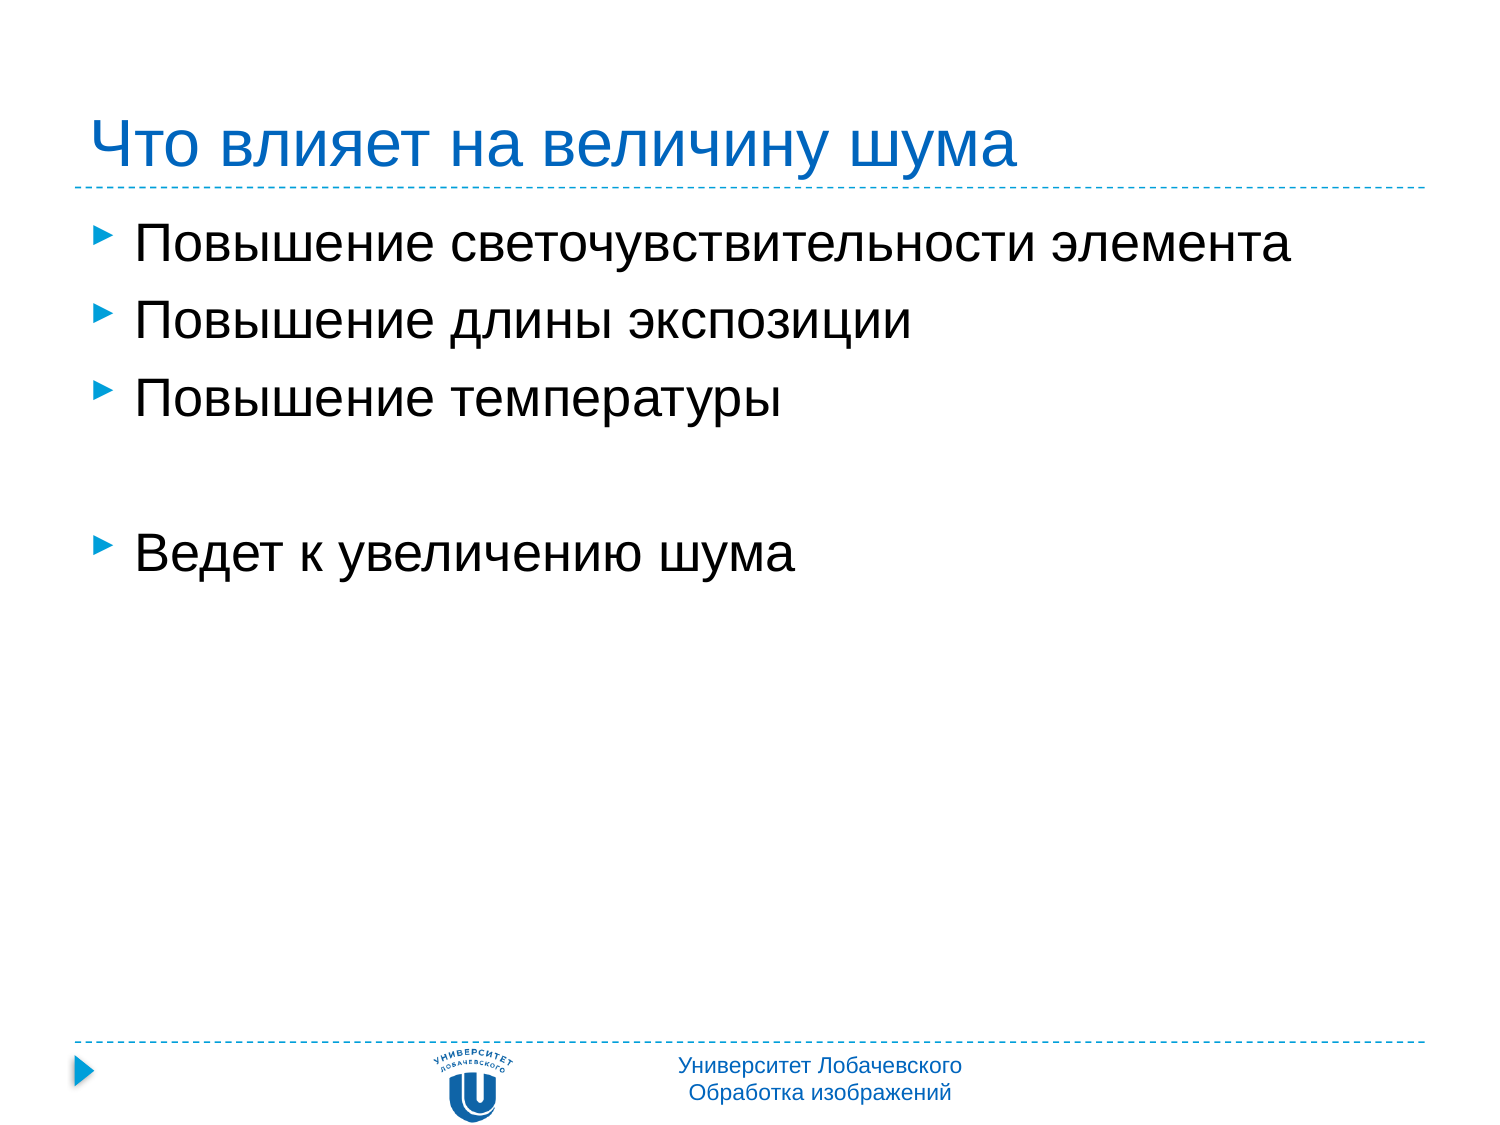

# Что влияет на величину шума
Повышение светочувствительности элемента
Повышение длины экспозиции
Повышение температуры

Ведет к увеличению шума
58
Университет Лобачевского
Обработка изображений